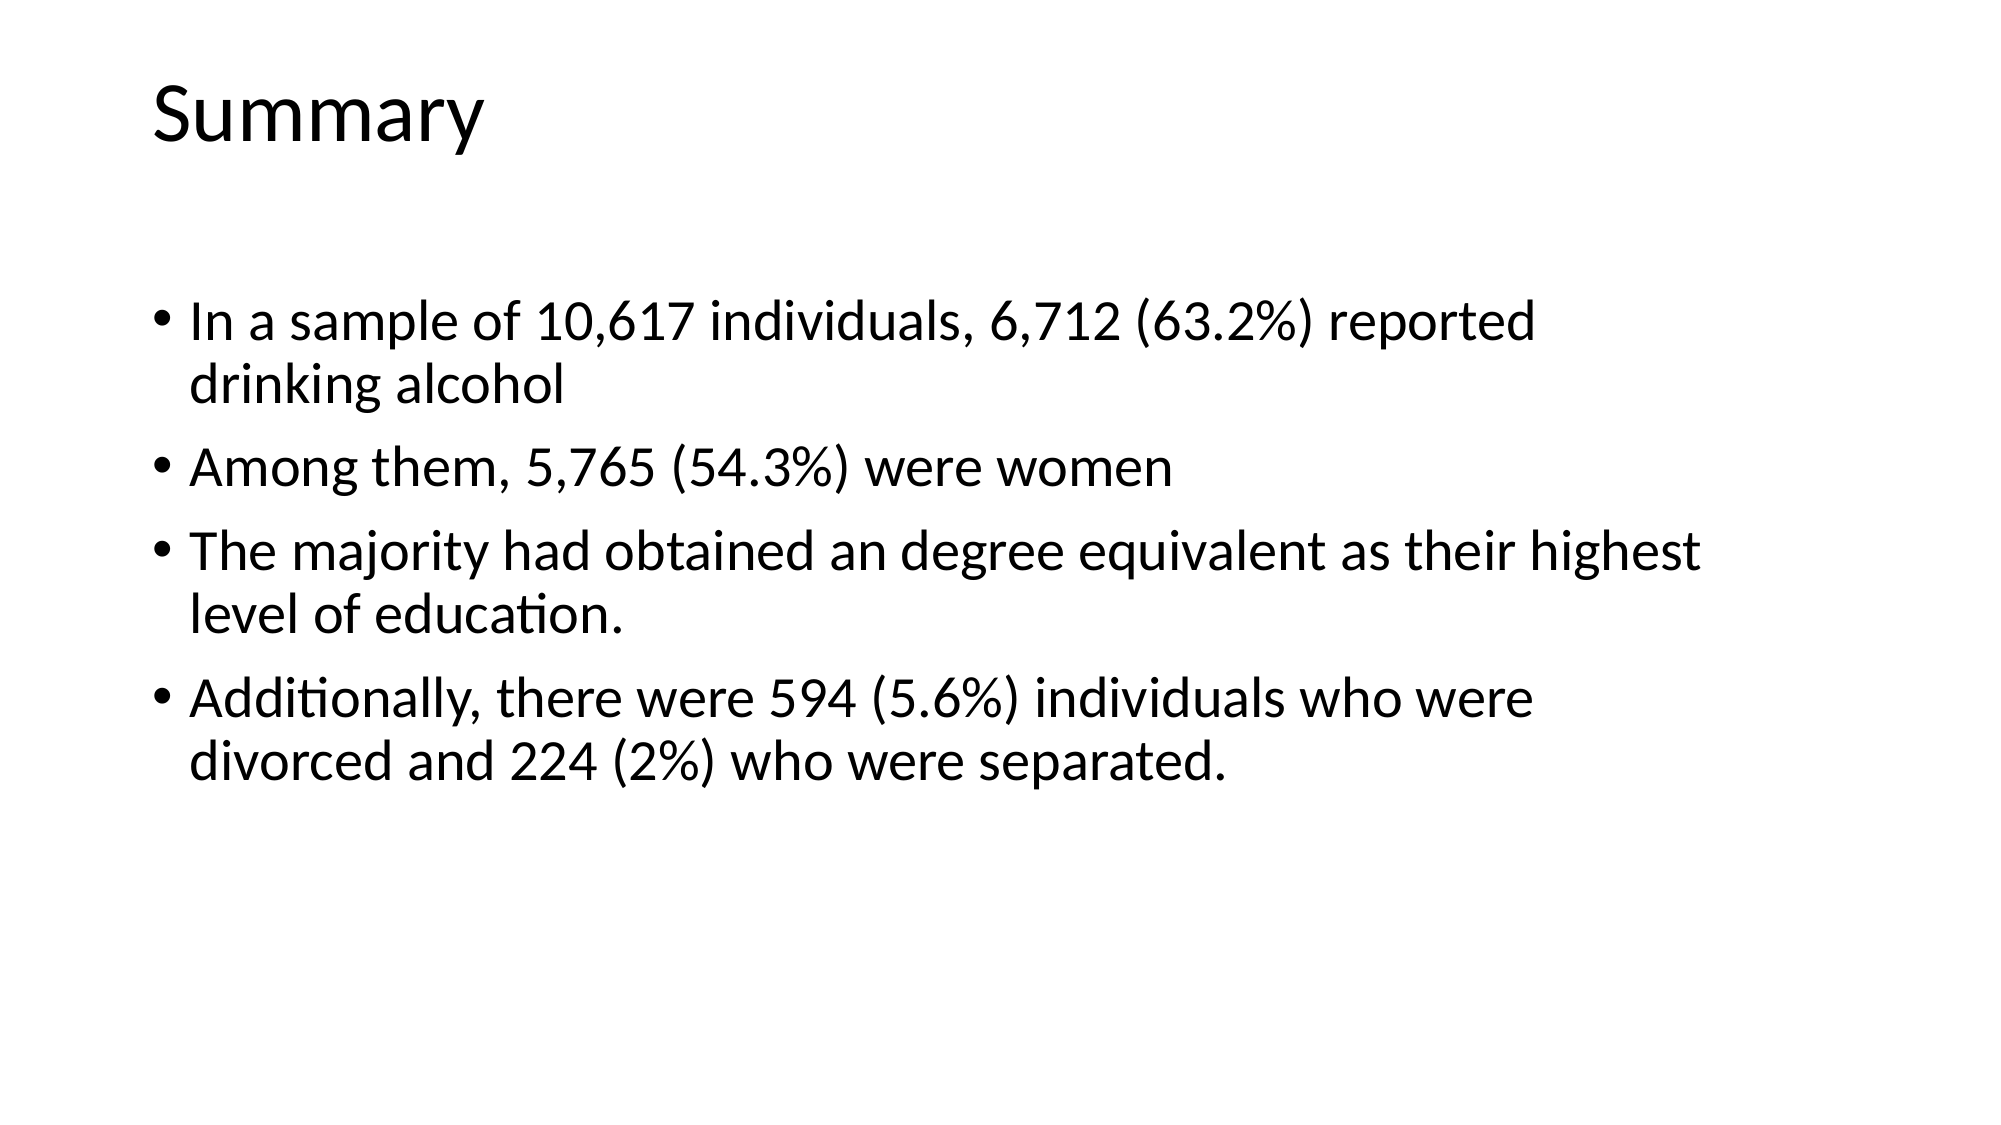

# Summary

In a sample of 10,617 individuals, 6,712 (63.2%) reported drinking alcohol
Among them, 5,765 (54.3%) were women
The majority had obtained an degree equivalent as their highest level of education.
Additionally, there were 594 (5.6%) individuals who were divorced and 224 (2%) who were separated.